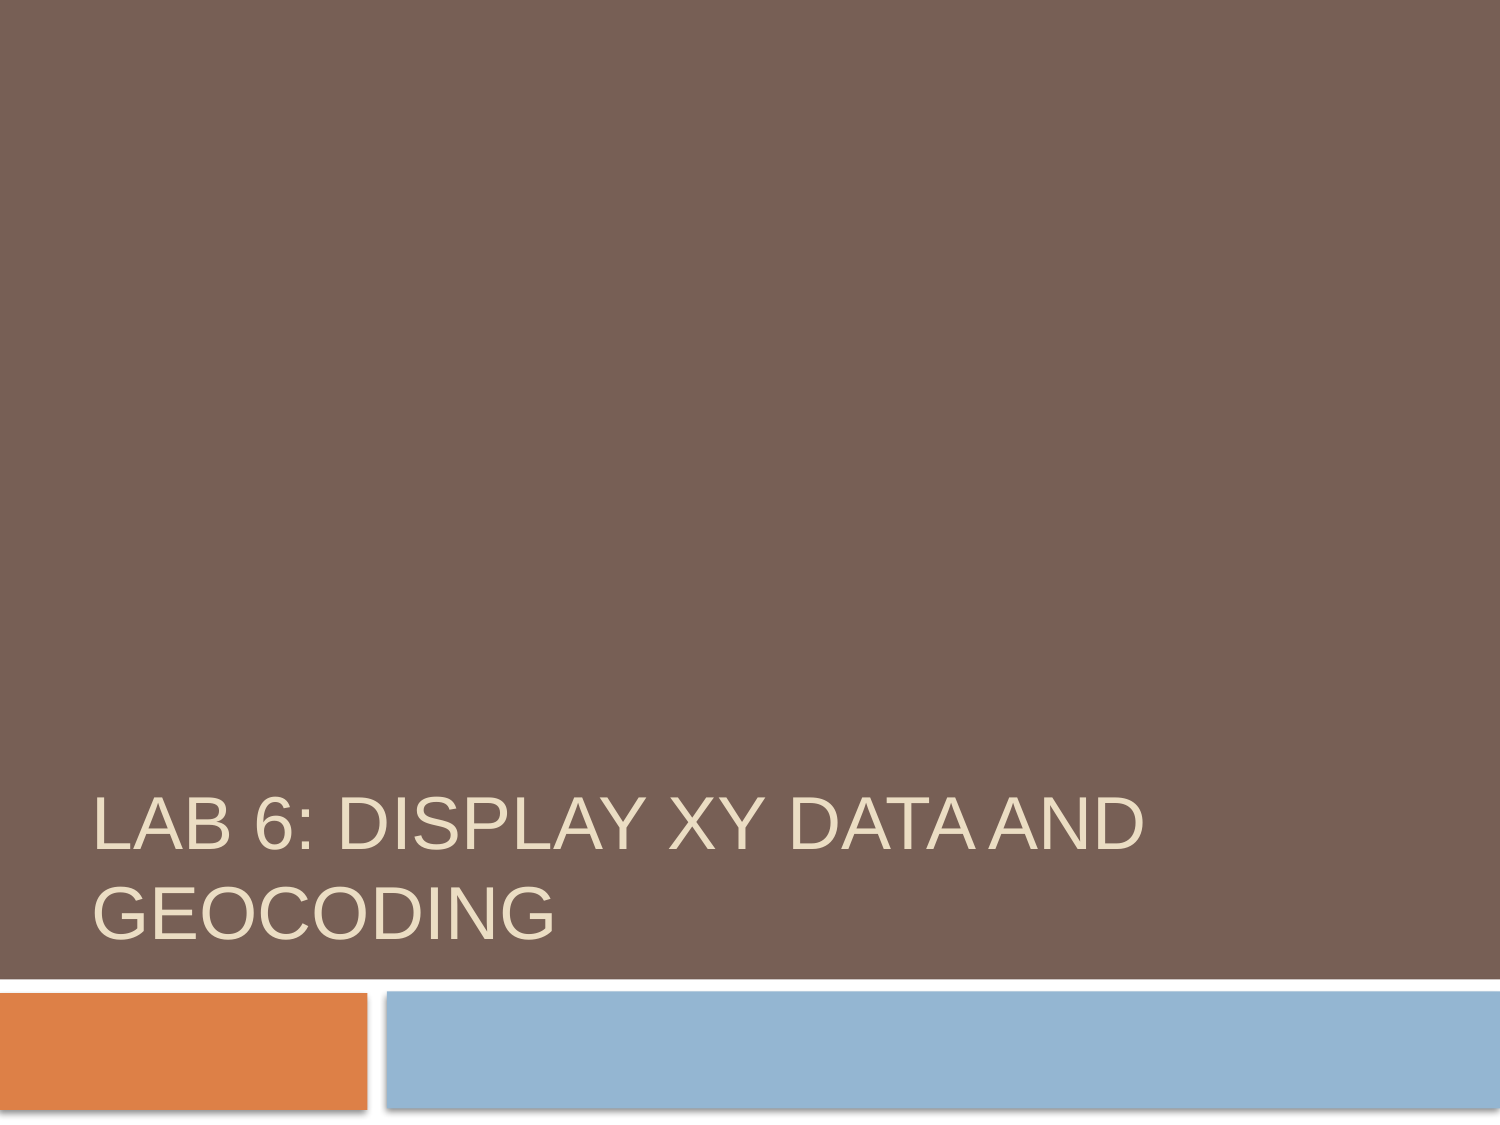

# Lab 6: Display XY DATA AND Geocoding